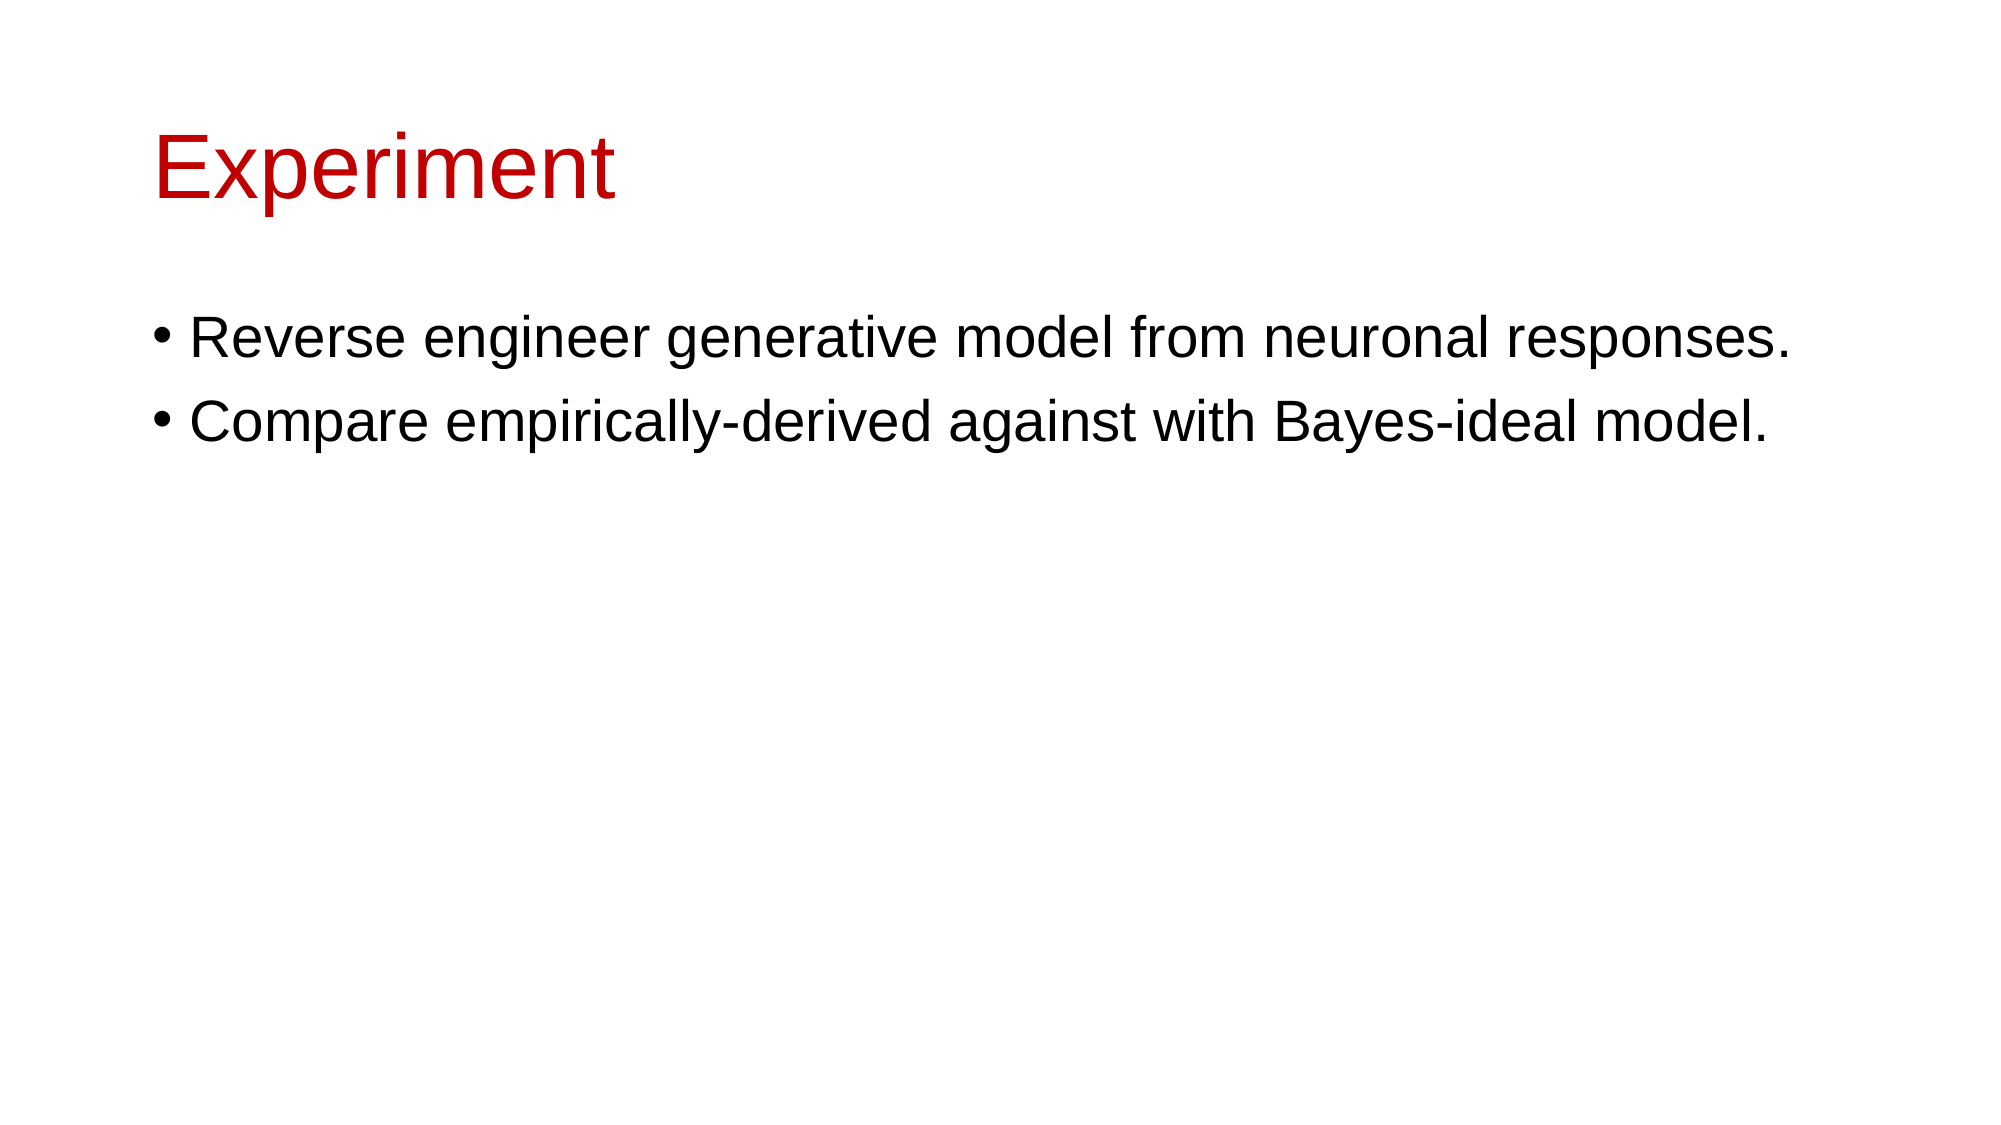

# Experiment
Reverse engineer generative model from neuronal responses.
Compare empirically-derived against with Bayes-ideal model.